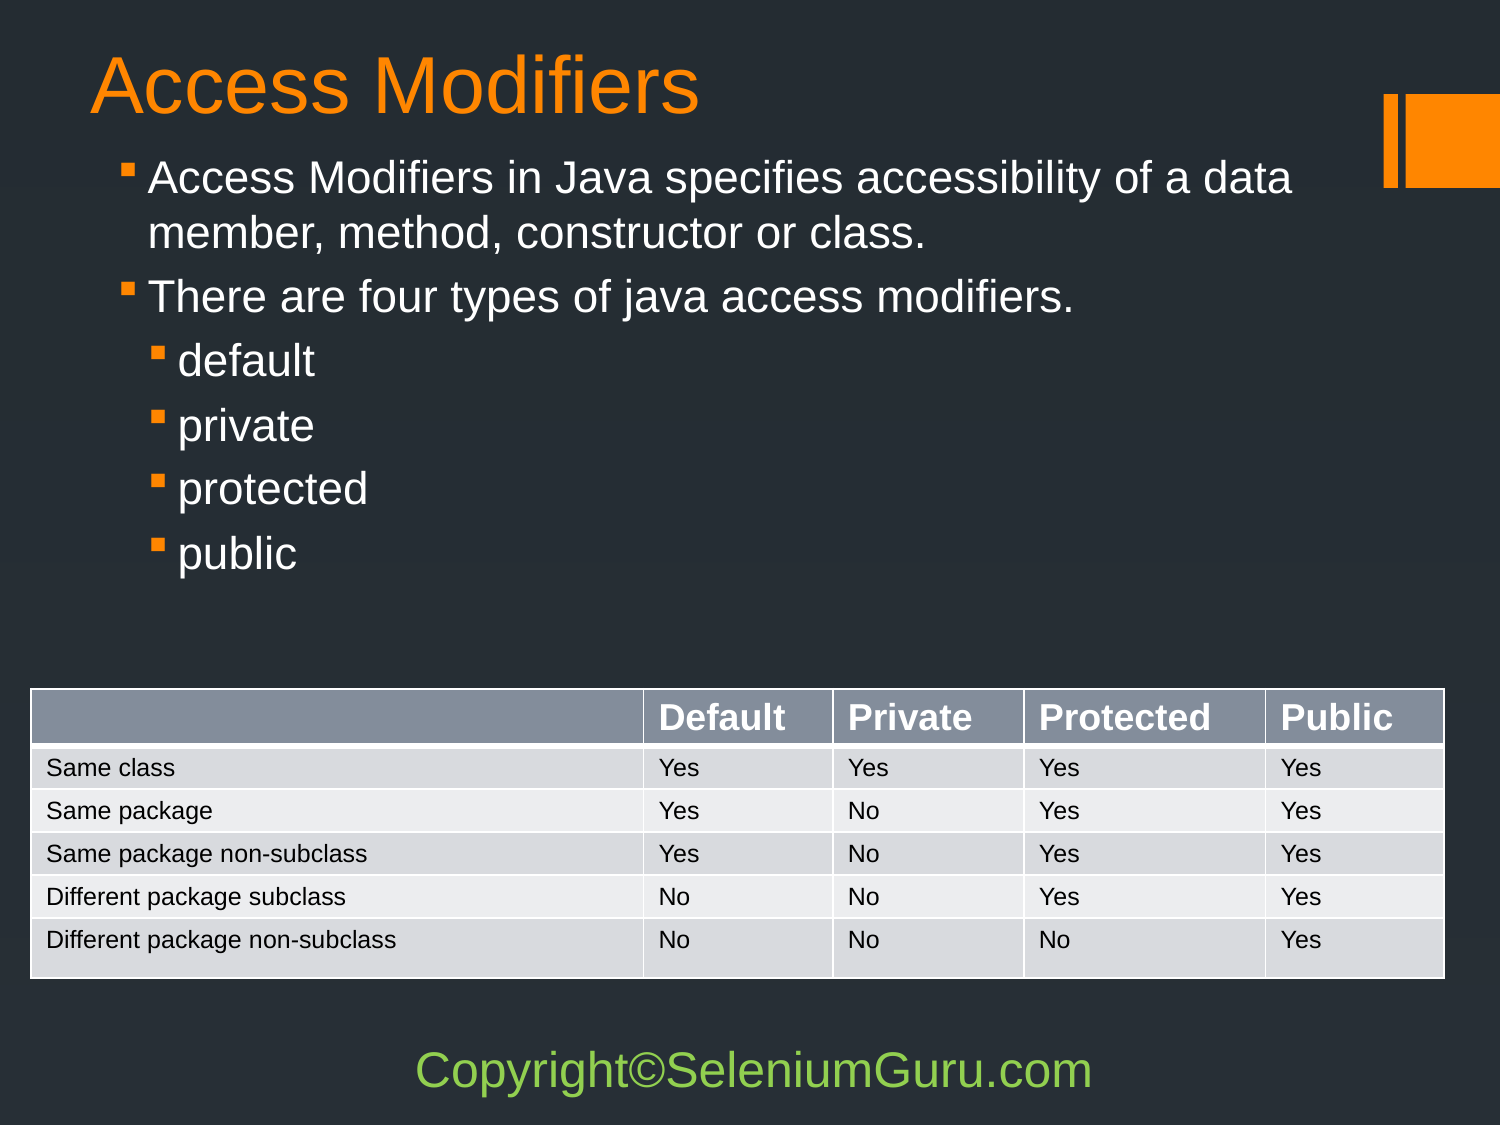

# Access Modifiers
Access Modifiers in Java specifies accessibility of a data member, method, constructor or class.
There are four types of java access modifiers.
default
private
protected
public

|  | Default | Private | Protected | Public |
| --- | --- | --- | --- | --- |
| Same class | Yes | Yes | Yes | Yes |
| Same package | Yes | No | Yes | Yes |
| Same package non-subclass | Yes | No | Yes | Yes |
| Different package subclass | No | No | Yes | Yes |
| Different package non-subclass | No | No | No | Yes |
Copyright©SeleniumGuru.com